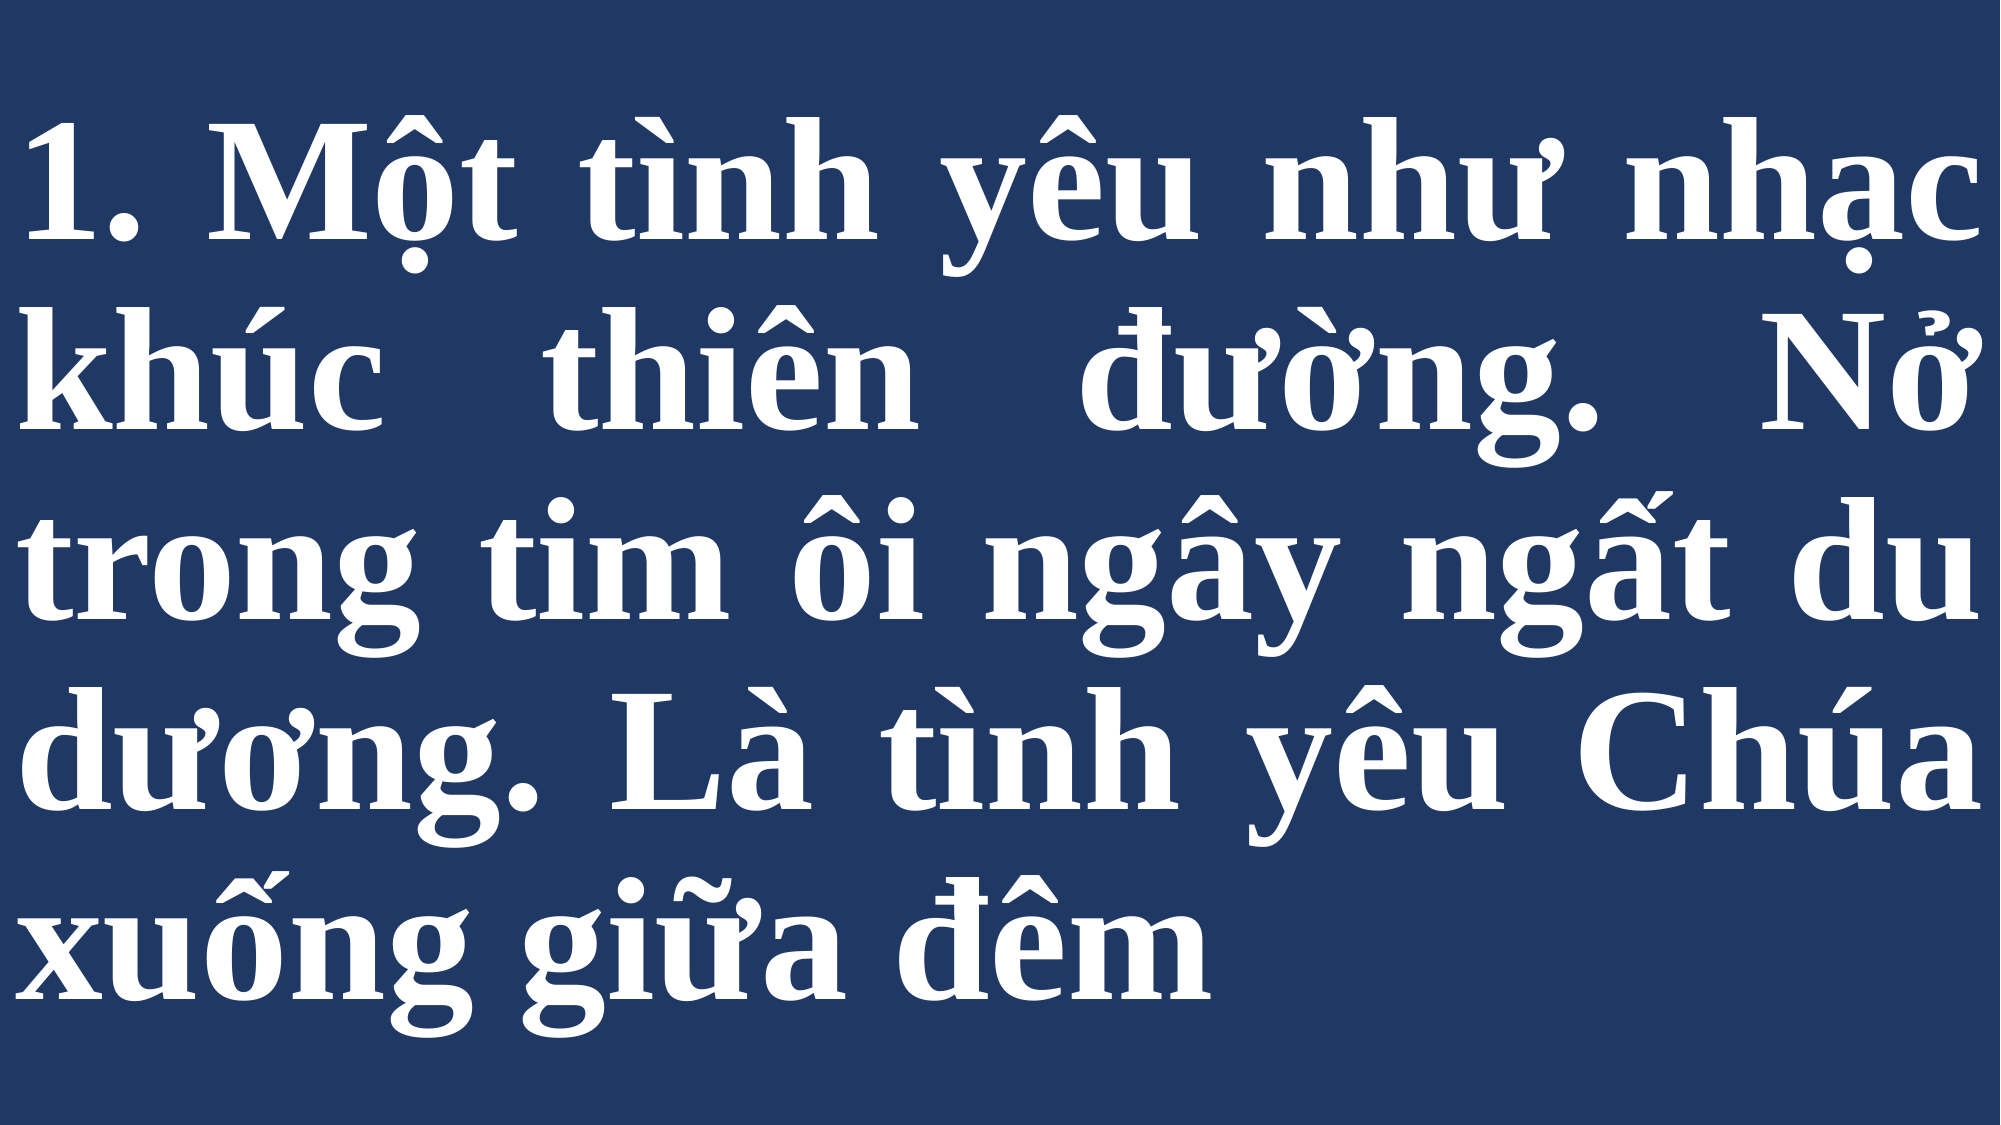

# 1. Một tình yêu như nhạc khúc thiên đường. Nở trong tim ôi ngây ngất du dương. Là tình yêu Chúa xuống giữa đêm